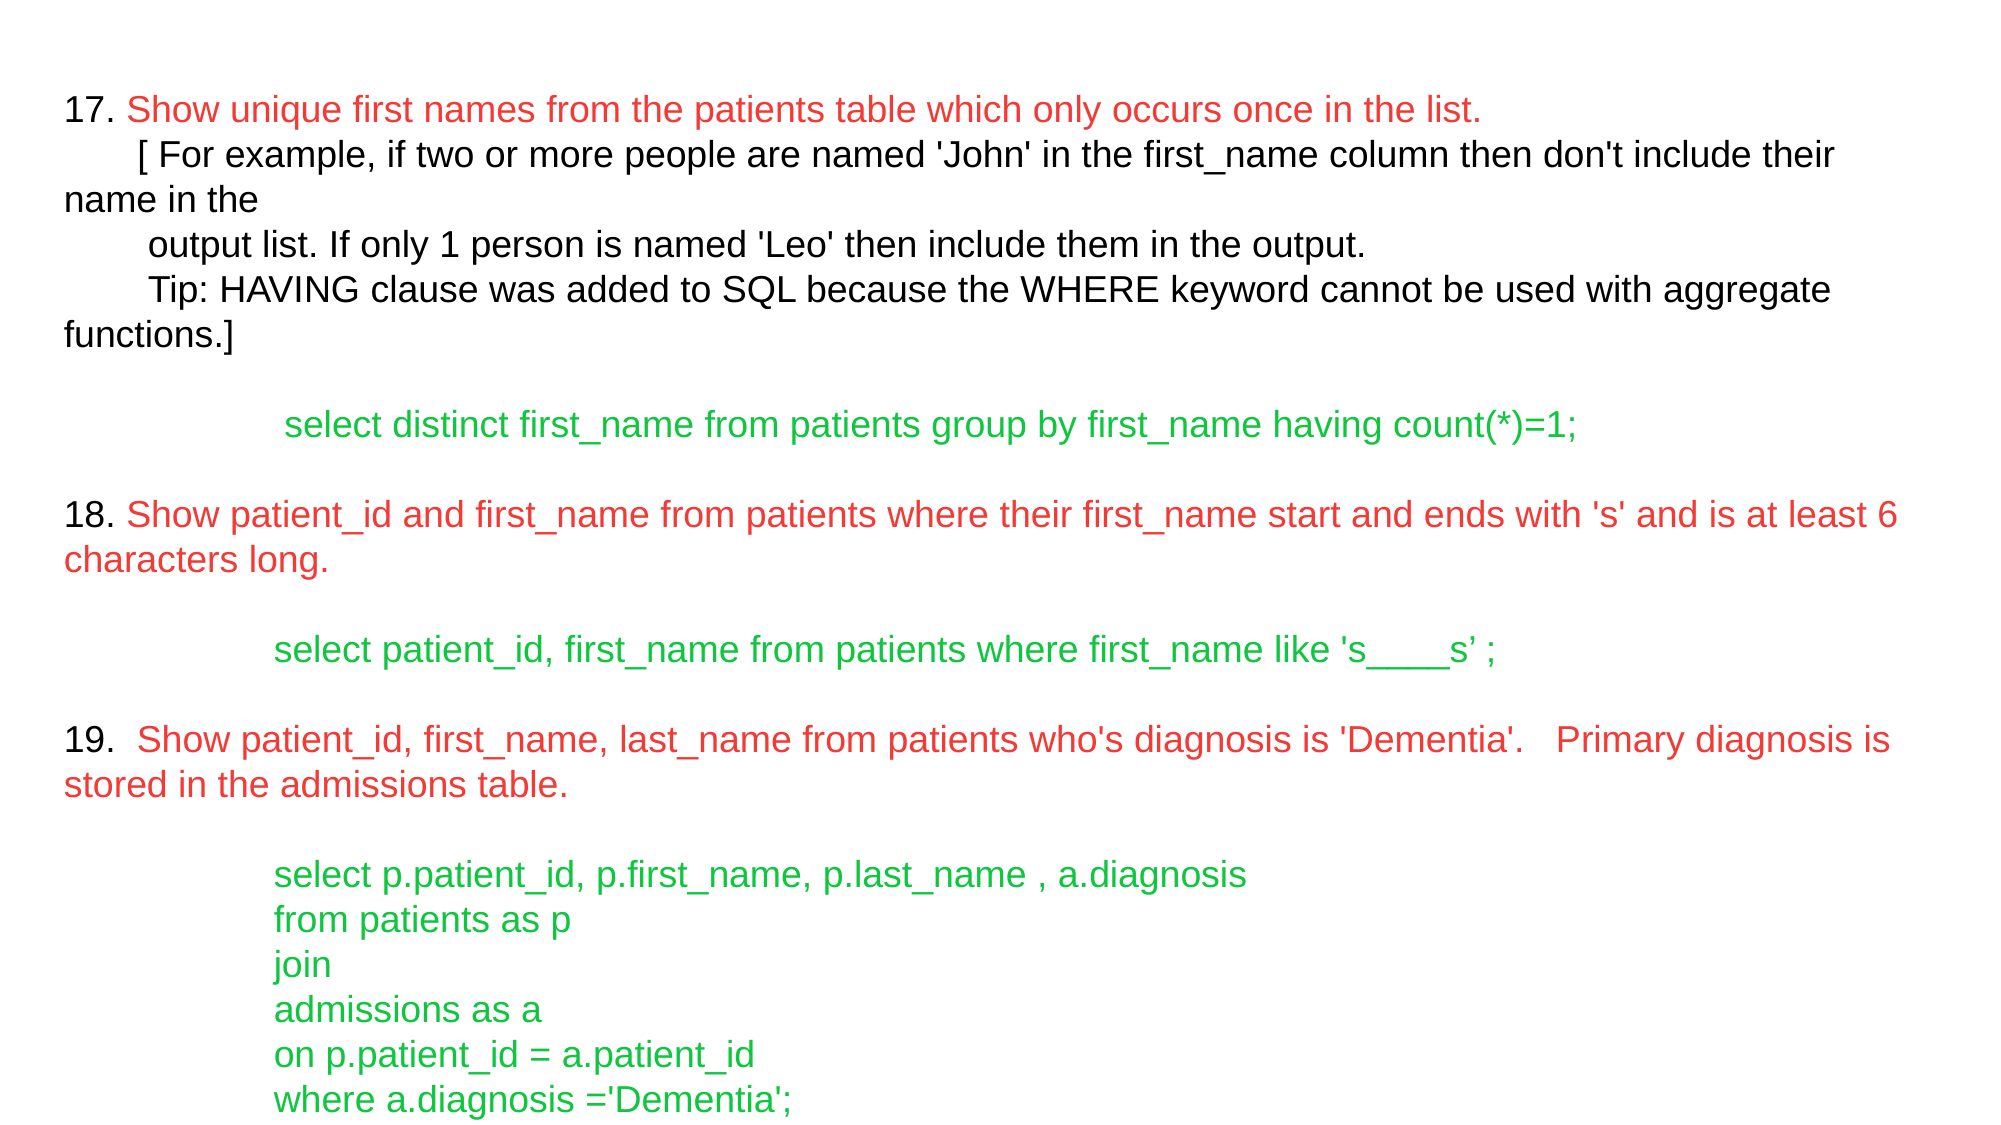

17. Show unique first names from the patients table which only occurs once in the list.
       [ For example, if two or more people are named 'John' in the first_name column then don't include their name in the
        output list. If only 1 person is named 'Leo' then include them in the output.
        Tip: HAVING clause was added to SQL because the WHERE keyword cannot be used with aggregate functions.]

                     select distinct first_name from patients group by first_name having count(*)=1;

18. Show patient_id and first_name from patients where their first_name start and ends with 's' and is at least 6 characters long.

                    select patient_id, first_name from patients where first_name like 's____s’ ;

19.  Show patient_id, first_name, last_name from patients who's diagnosis is 'Dementia'.   Primary diagnosis is stored in the admissions table.

                    select p.patient_id, p.first_name, p.last_name , a.diagnosis
                    from patients as p
                    join
                    admissions as a
                    on p.patient_id = a.patient_id
                    where a.diagnosis ='Dementia';